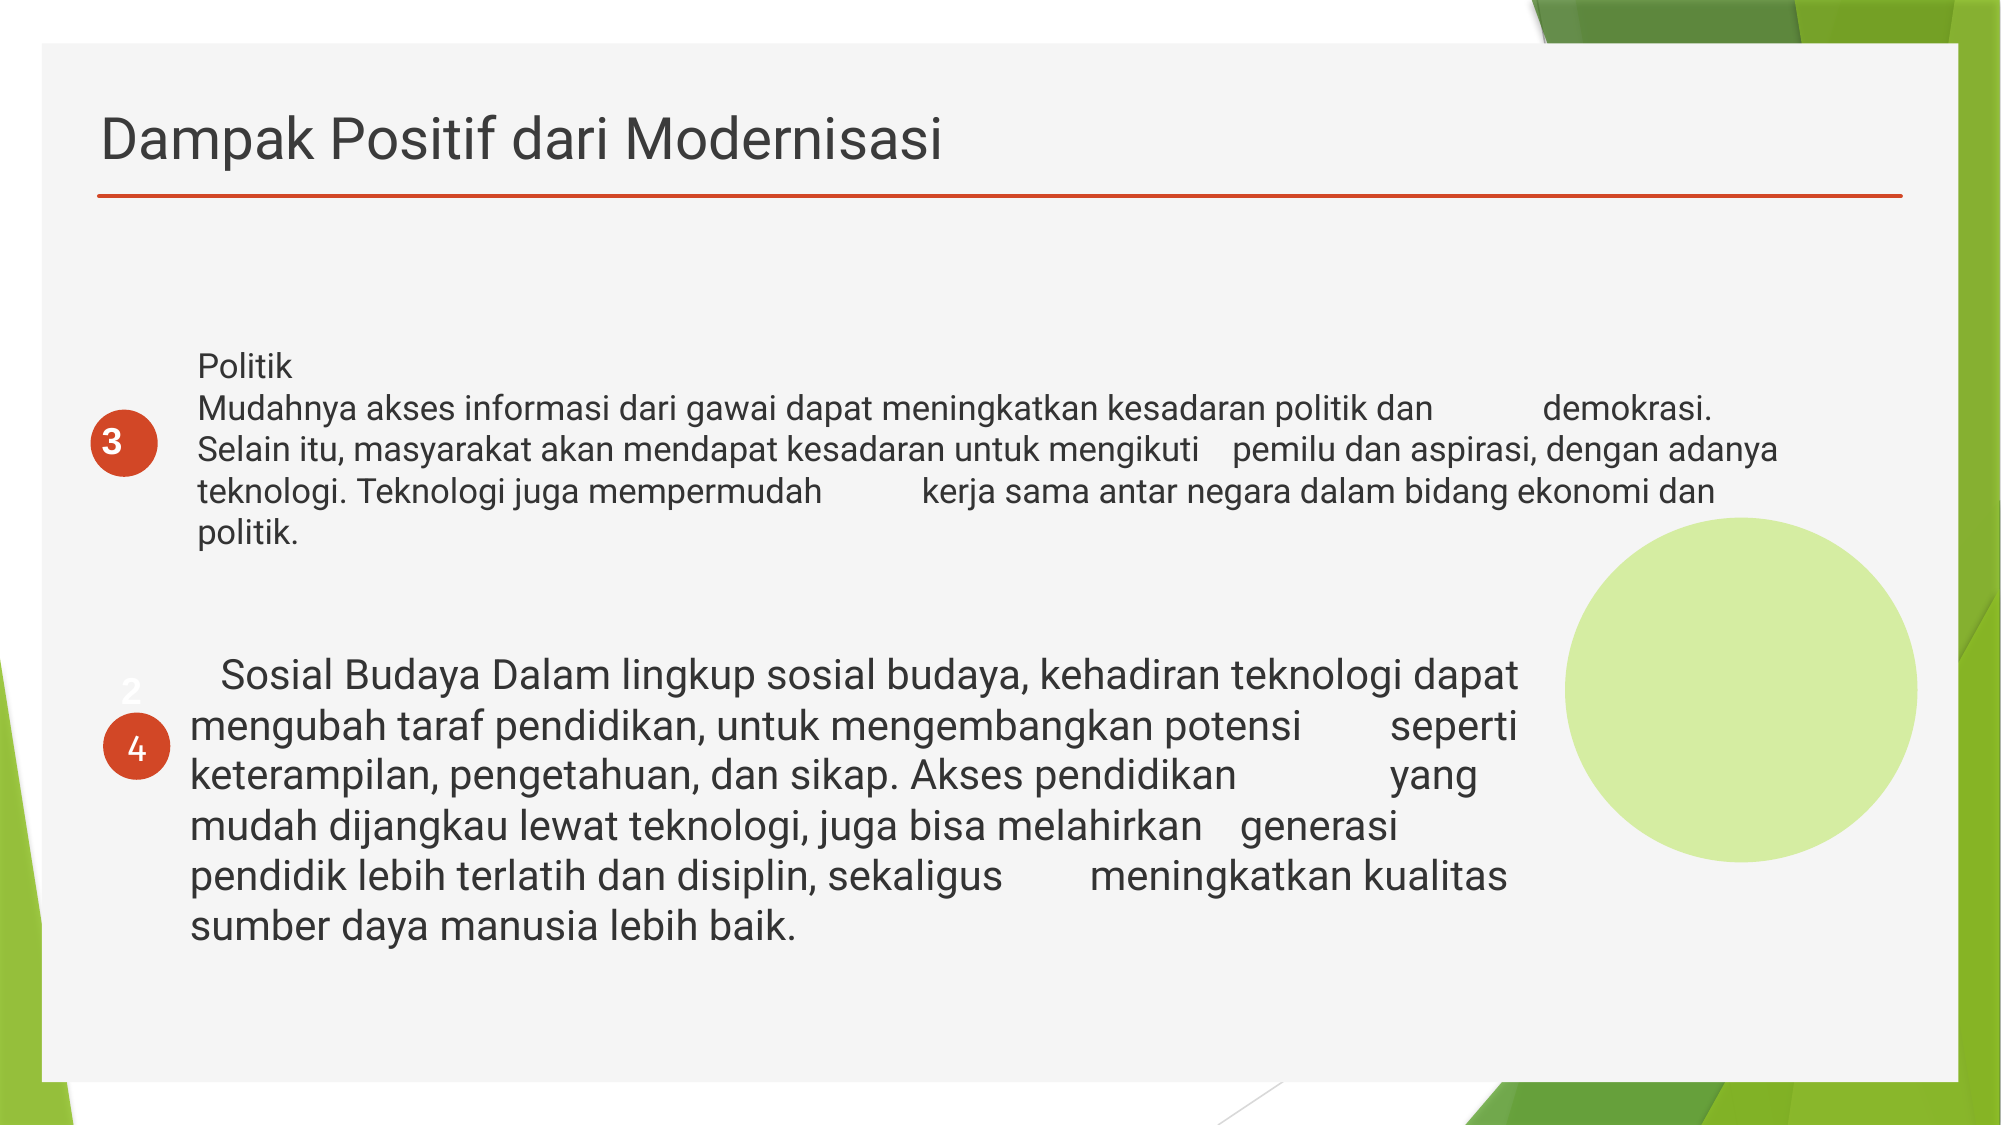

# Dampak Positif dari Modernisasi

Politik
Mudahnya akses informasi dari gawai dapat meningkatkan kesadaran politik dan 	demokrasi. Selain itu, masyarakat akan mendapat kesadaran untuk mengikuti 	pemilu dan aspirasi, dengan adanya teknologi. Teknologi juga mempermudah 	kerja sama antar negara dalam bidang ekonomi dan politik.
3

   Sosial Budaya Dalam lingkup sosial budaya, kehadiran teknologi dapat 	mengubah taraf pendidikan, untuk mengembangkan potensi 	seperti keterampilan, pengetahuan, dan sikap. Akses pendidikan 	yang mudah dijangkau lewat teknologi, juga bisa melahirkan 	generasi pendidik lebih terlatih dan disiplin, sekaligus 	meningkatkan kualitas sumber daya manusia lebih baik.
2
4